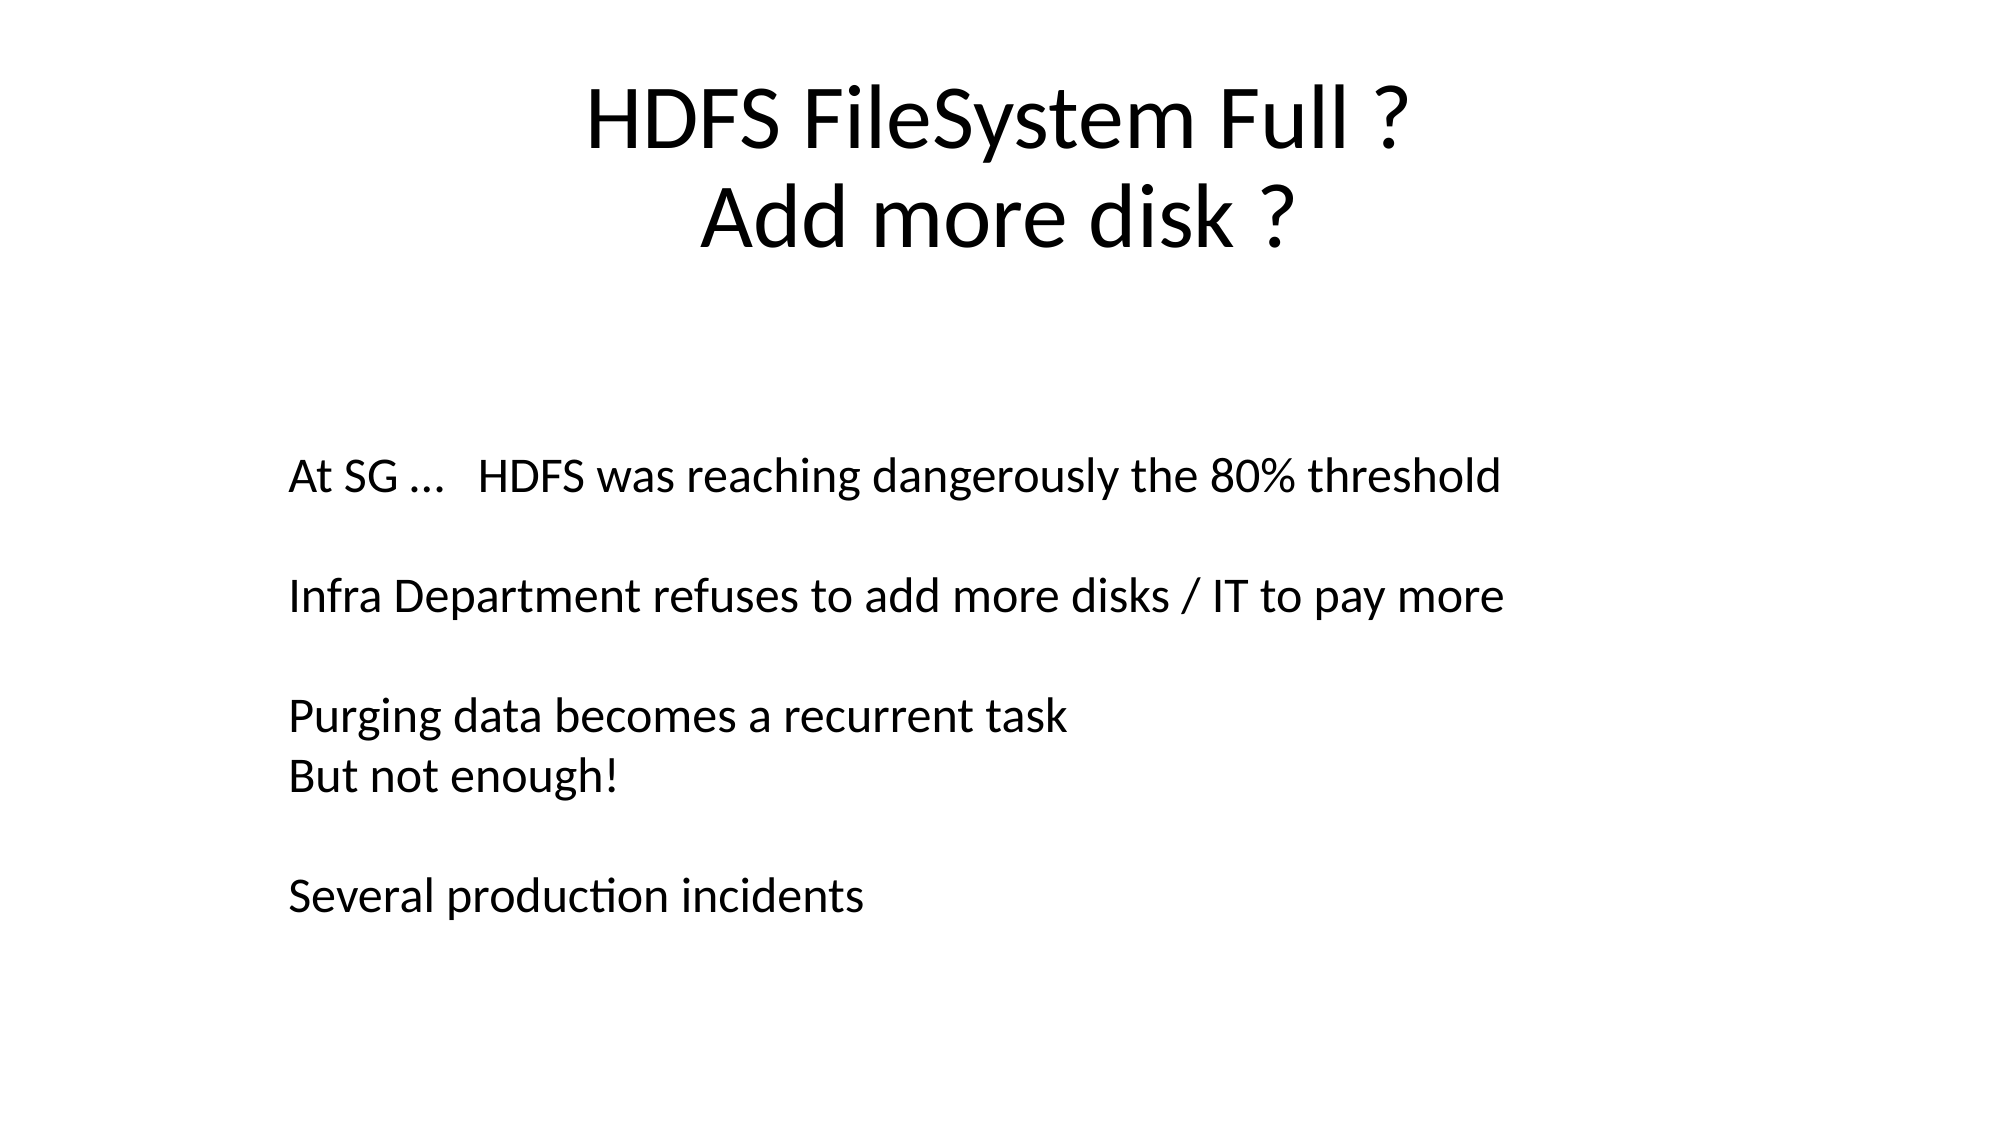

# HDFS FileSystem Full ? Add more disk ?
At SG …   HDFS was reaching dangerously the 80% threshold

Infra Department refuses to add more disks / IT to pay more

Purging data becomes a recurrent task
But not enough!

Several production incidents